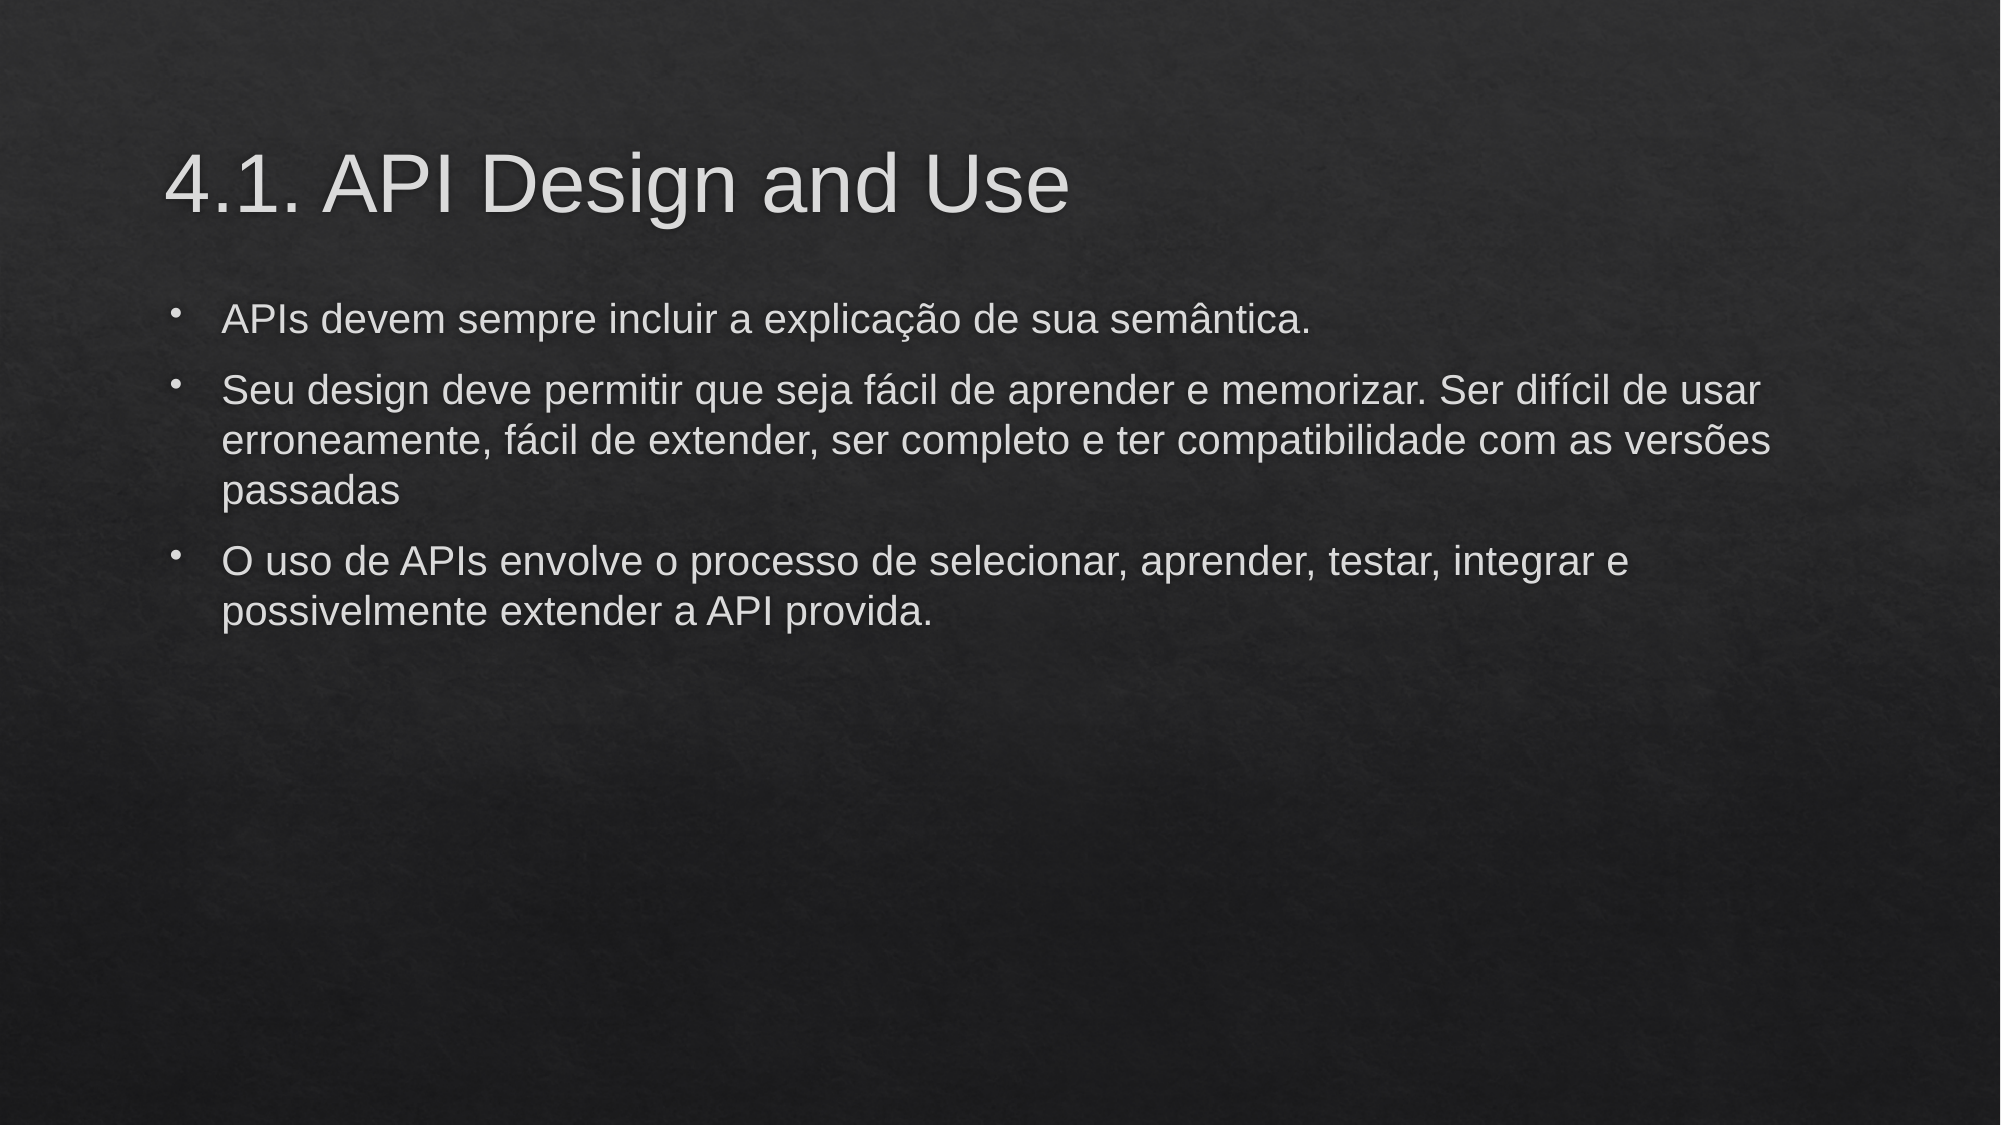

# 4.1. API Design and Use
APIs devem sempre incluir a explicação de sua semântica.
Seu design deve permitir que seja fácil de aprender e memorizar. Ser difícil de usar erroneamente, fácil de extender, ser completo e ter compatibilidade com as versões passadas
O uso de APIs envolve o processo de selecionar, aprender, testar, integrar e possivelmente extender a API provida.